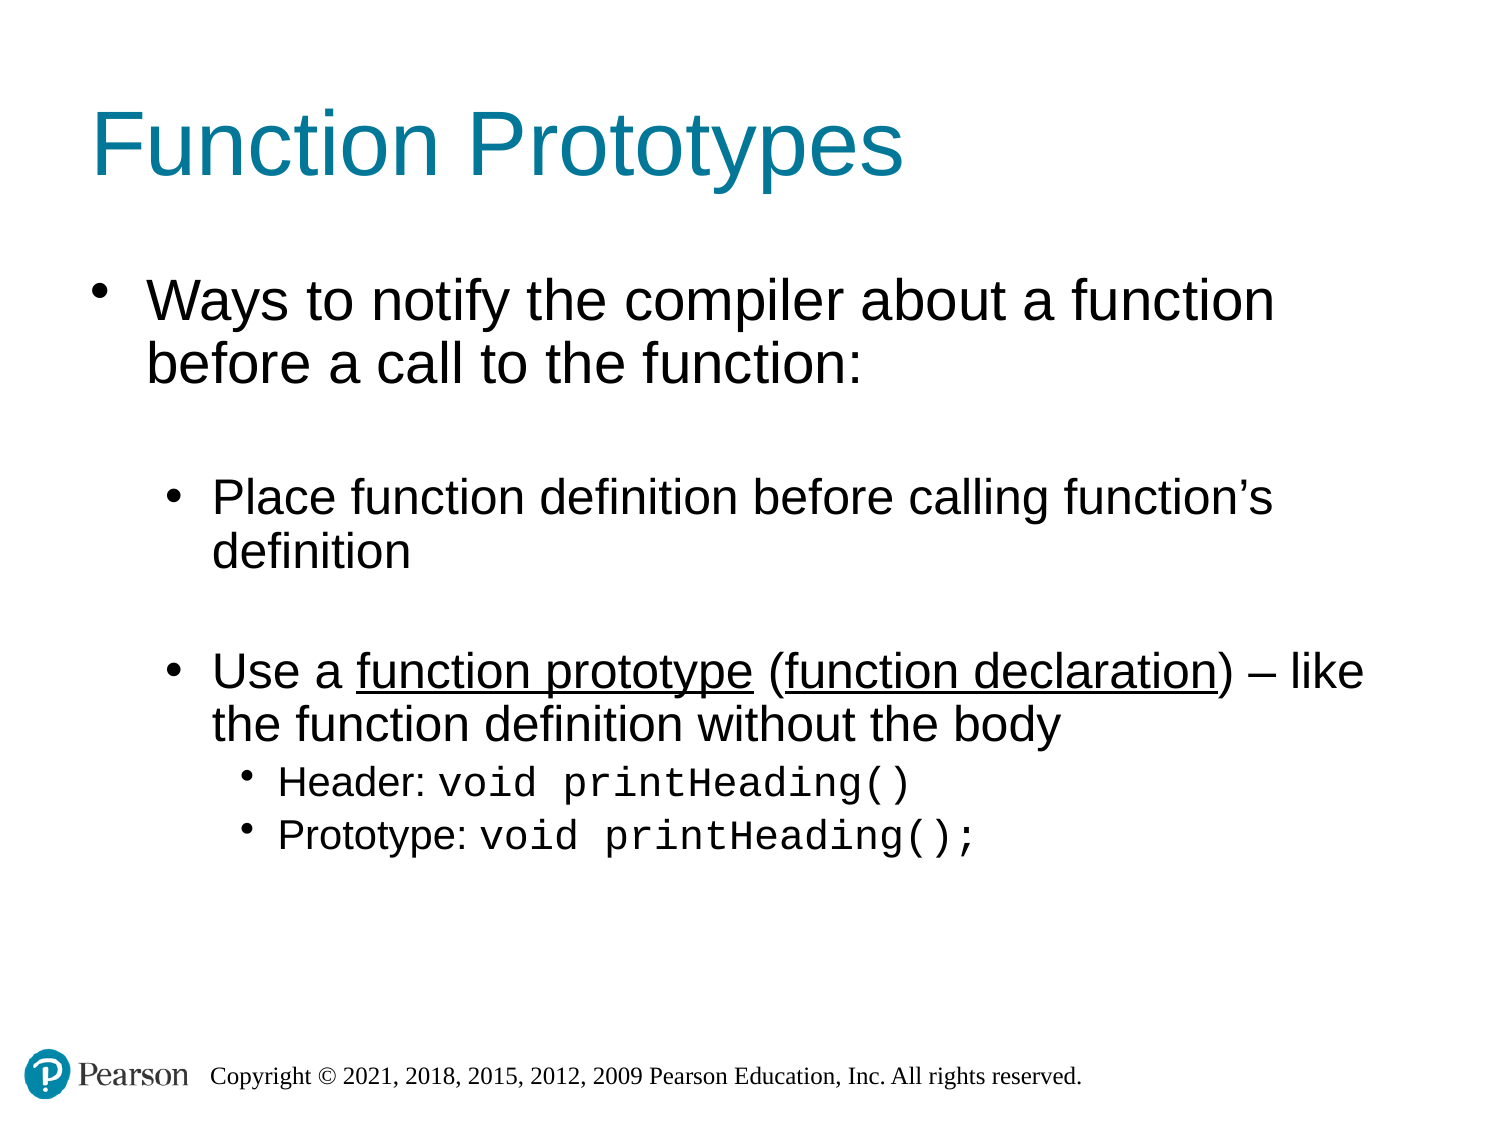

# Function Prototypes
Ways to notify the compiler about a function before a call to the function:
Place function definition before calling function’s definition
Use a function prototype (function declaration) – like the function definition without the body
Header: void printHeading()
Prototype: void printHeading();